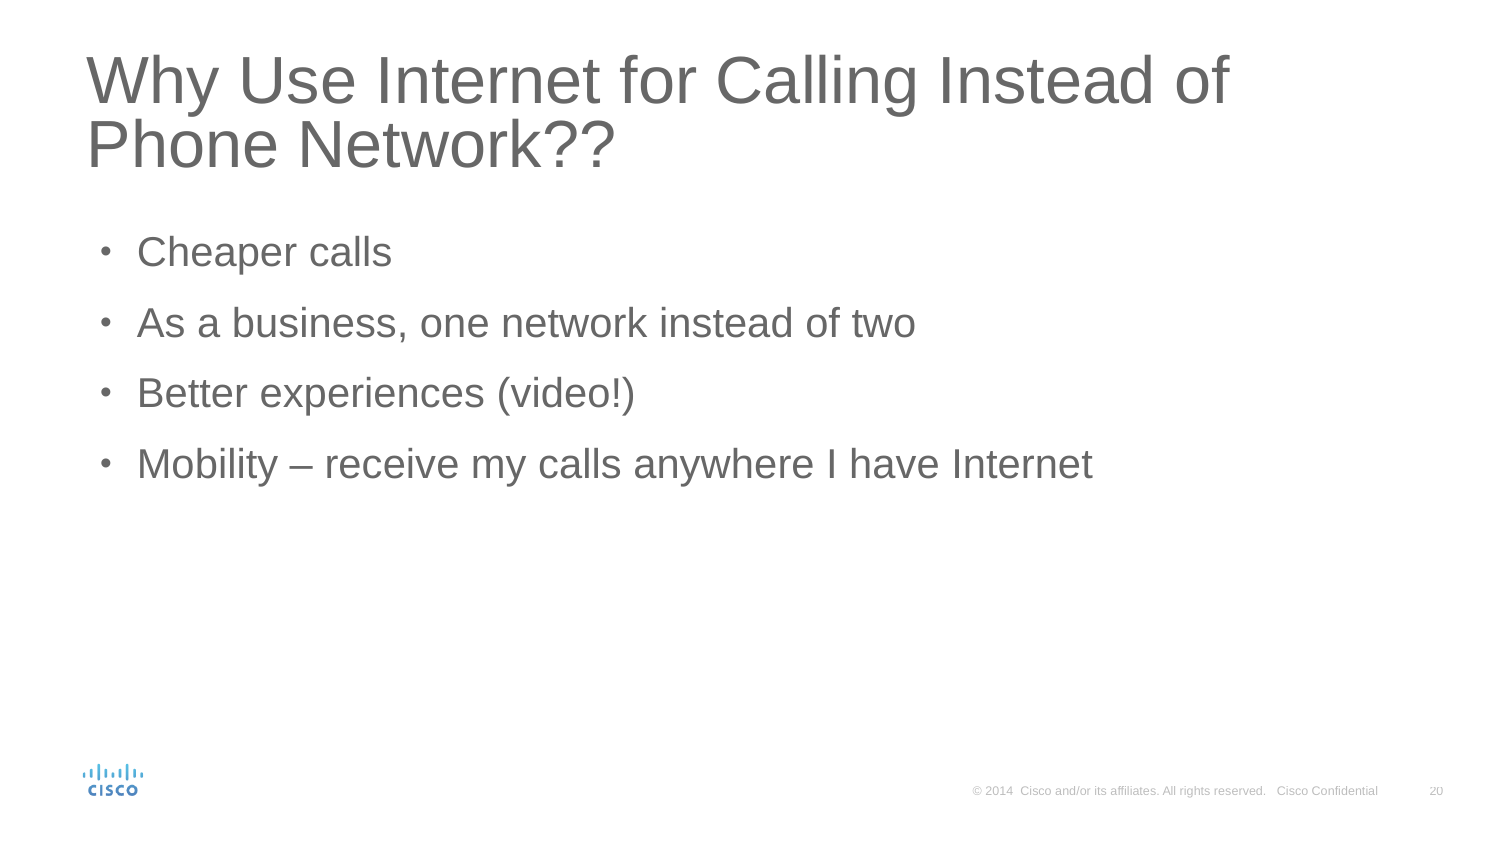

# Why Use Internet for Calling Instead of Phone Network??
Cheaper calls
As a business, one network instead of two
Better experiences (video!)
Mobility – receive my calls anywhere I have Internet